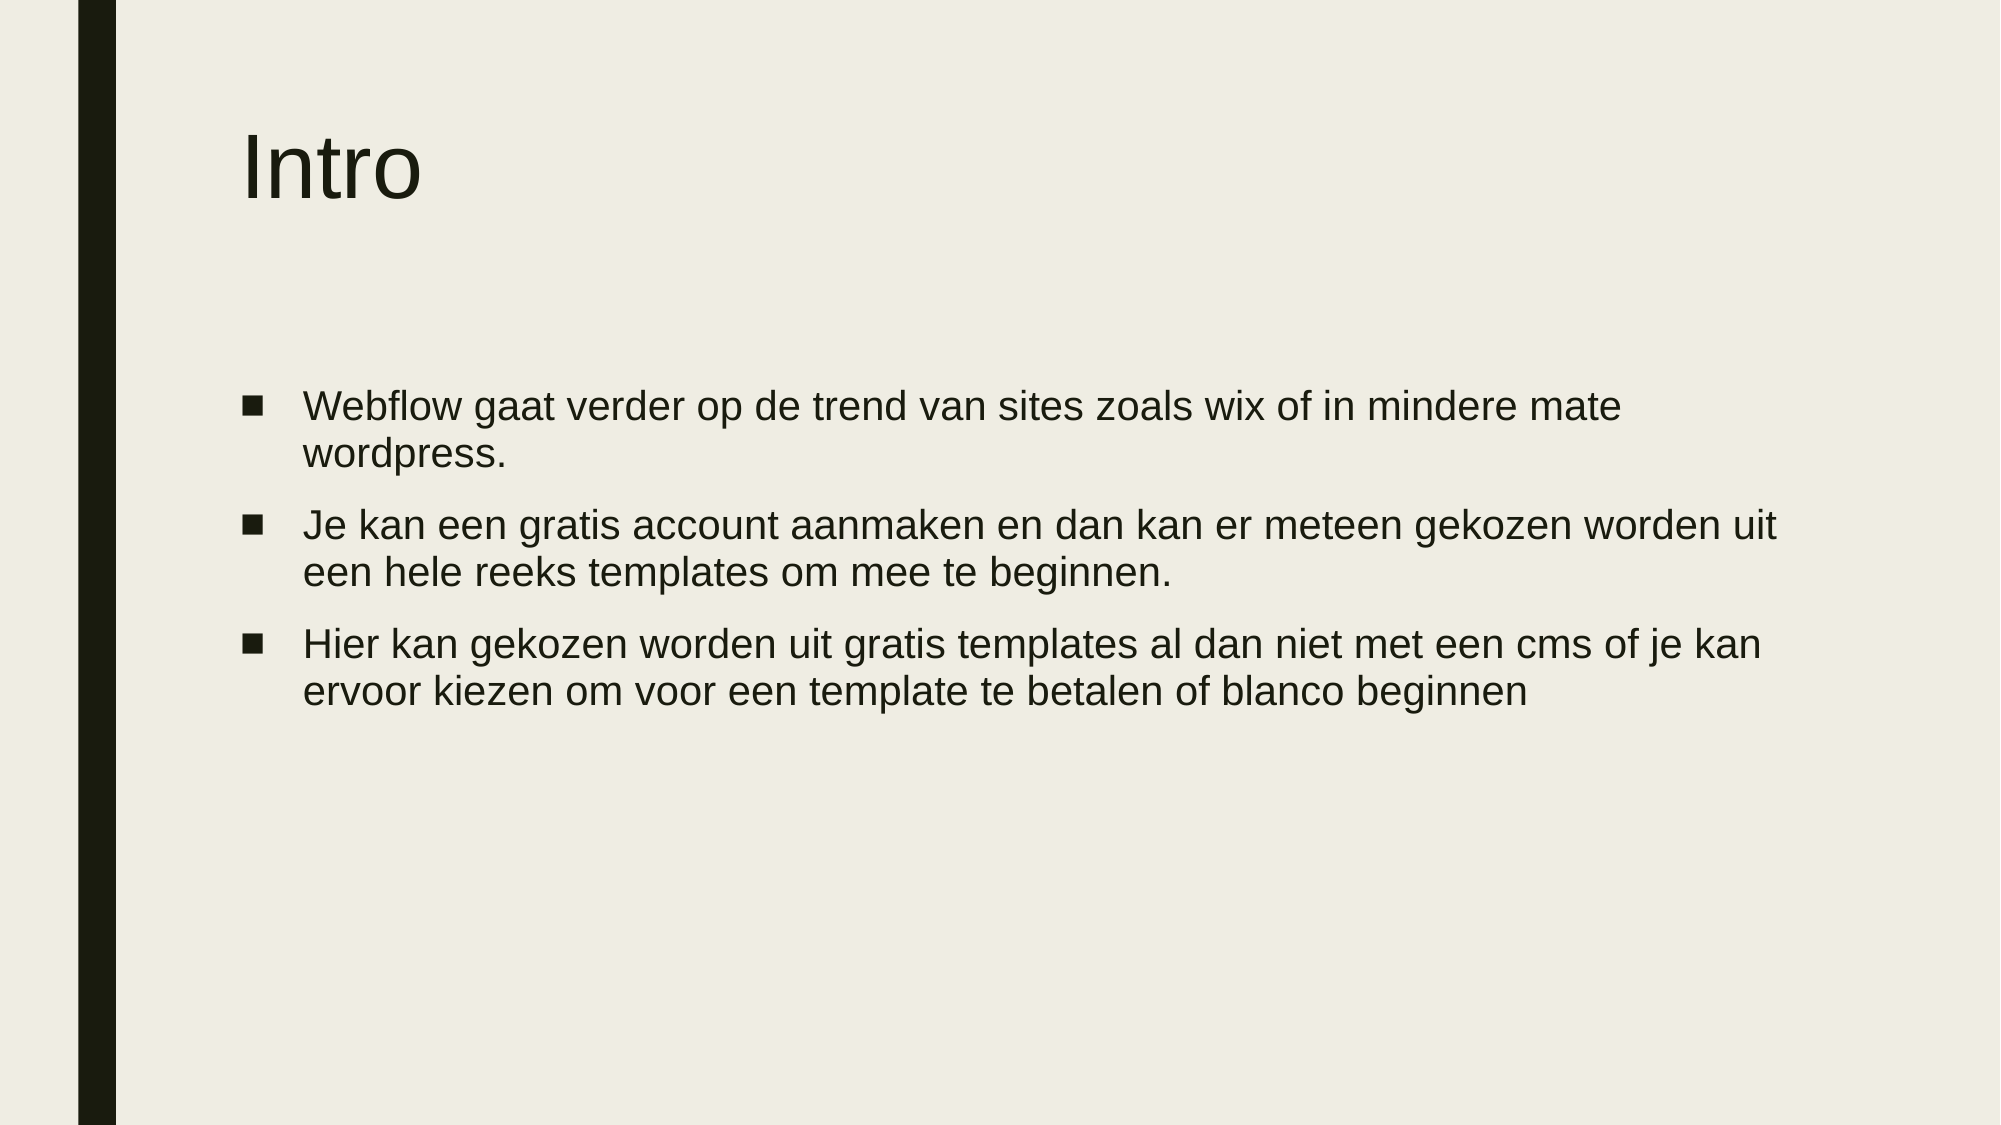

# Intro
Webflow gaat verder op de trend van sites zoals wix of in mindere mate wordpress.
Je kan een gratis account aanmaken en dan kan er meteen gekozen worden uit een hele reeks templates om mee te beginnen.
Hier kan gekozen worden uit gratis templates al dan niet met een cms of je kan ervoor kiezen om voor een template te betalen of blanco beginnen